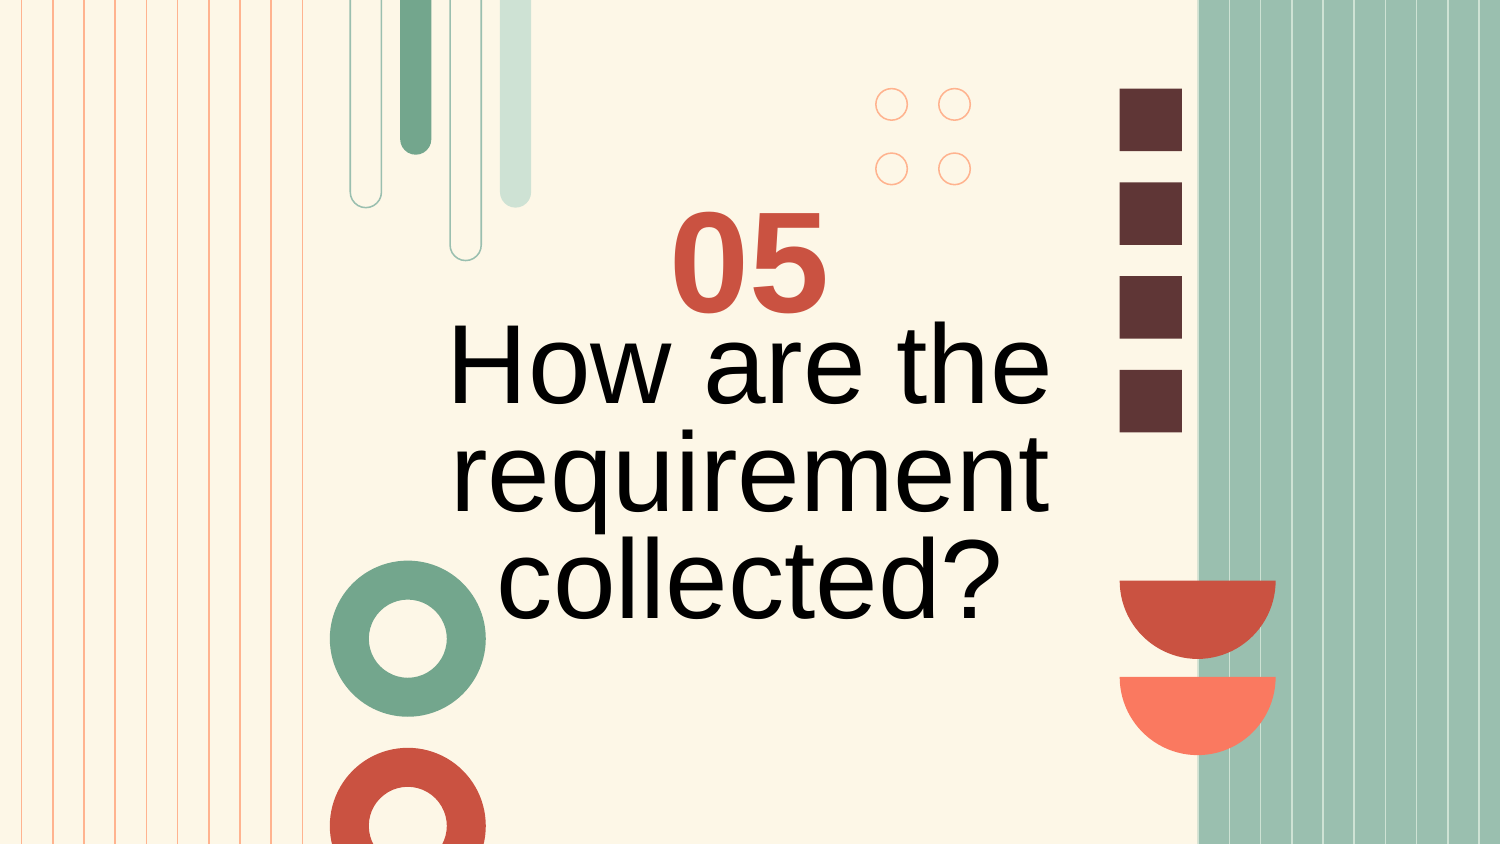

05
# How are the requirement collected?